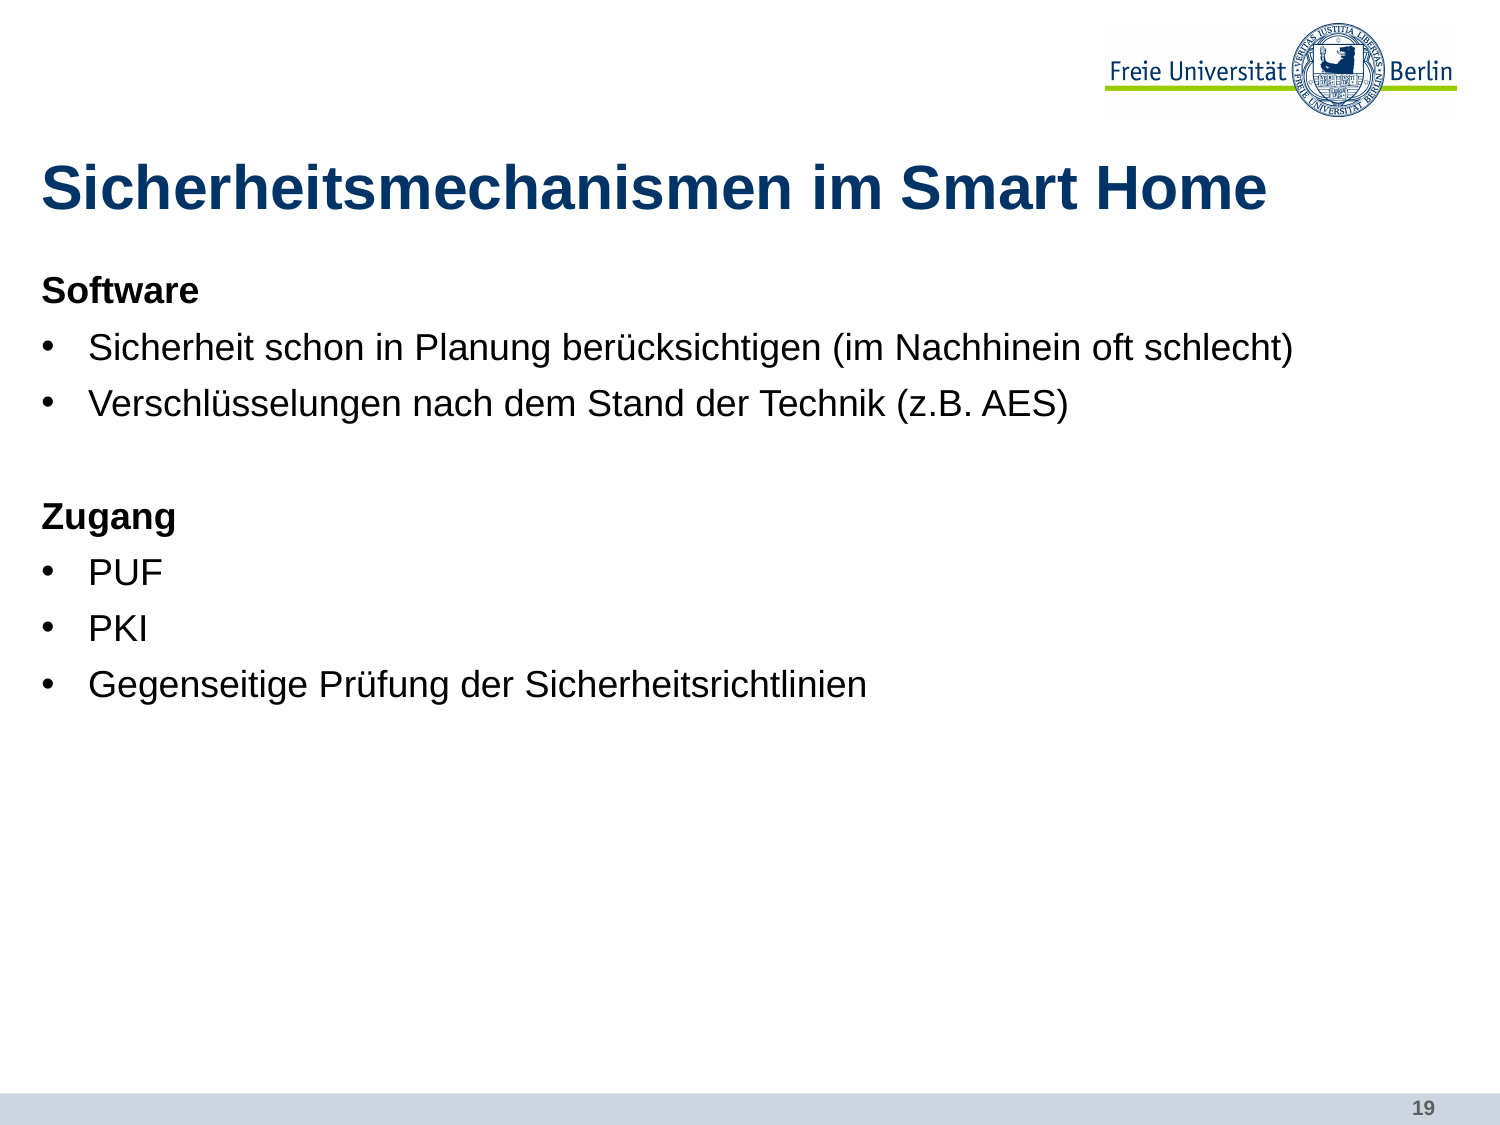

# Sicherheitsmechanismen im Smart Home
Software
Sicherheit schon in Planung berücksichtigen (im Nachhinein oft schlecht)
Verschlüsselungen nach dem Stand der Technik (z.B. AES)

Zugang
PUF
PKI
Gegenseitige Prüfung der Sicherheitsrichtlinien